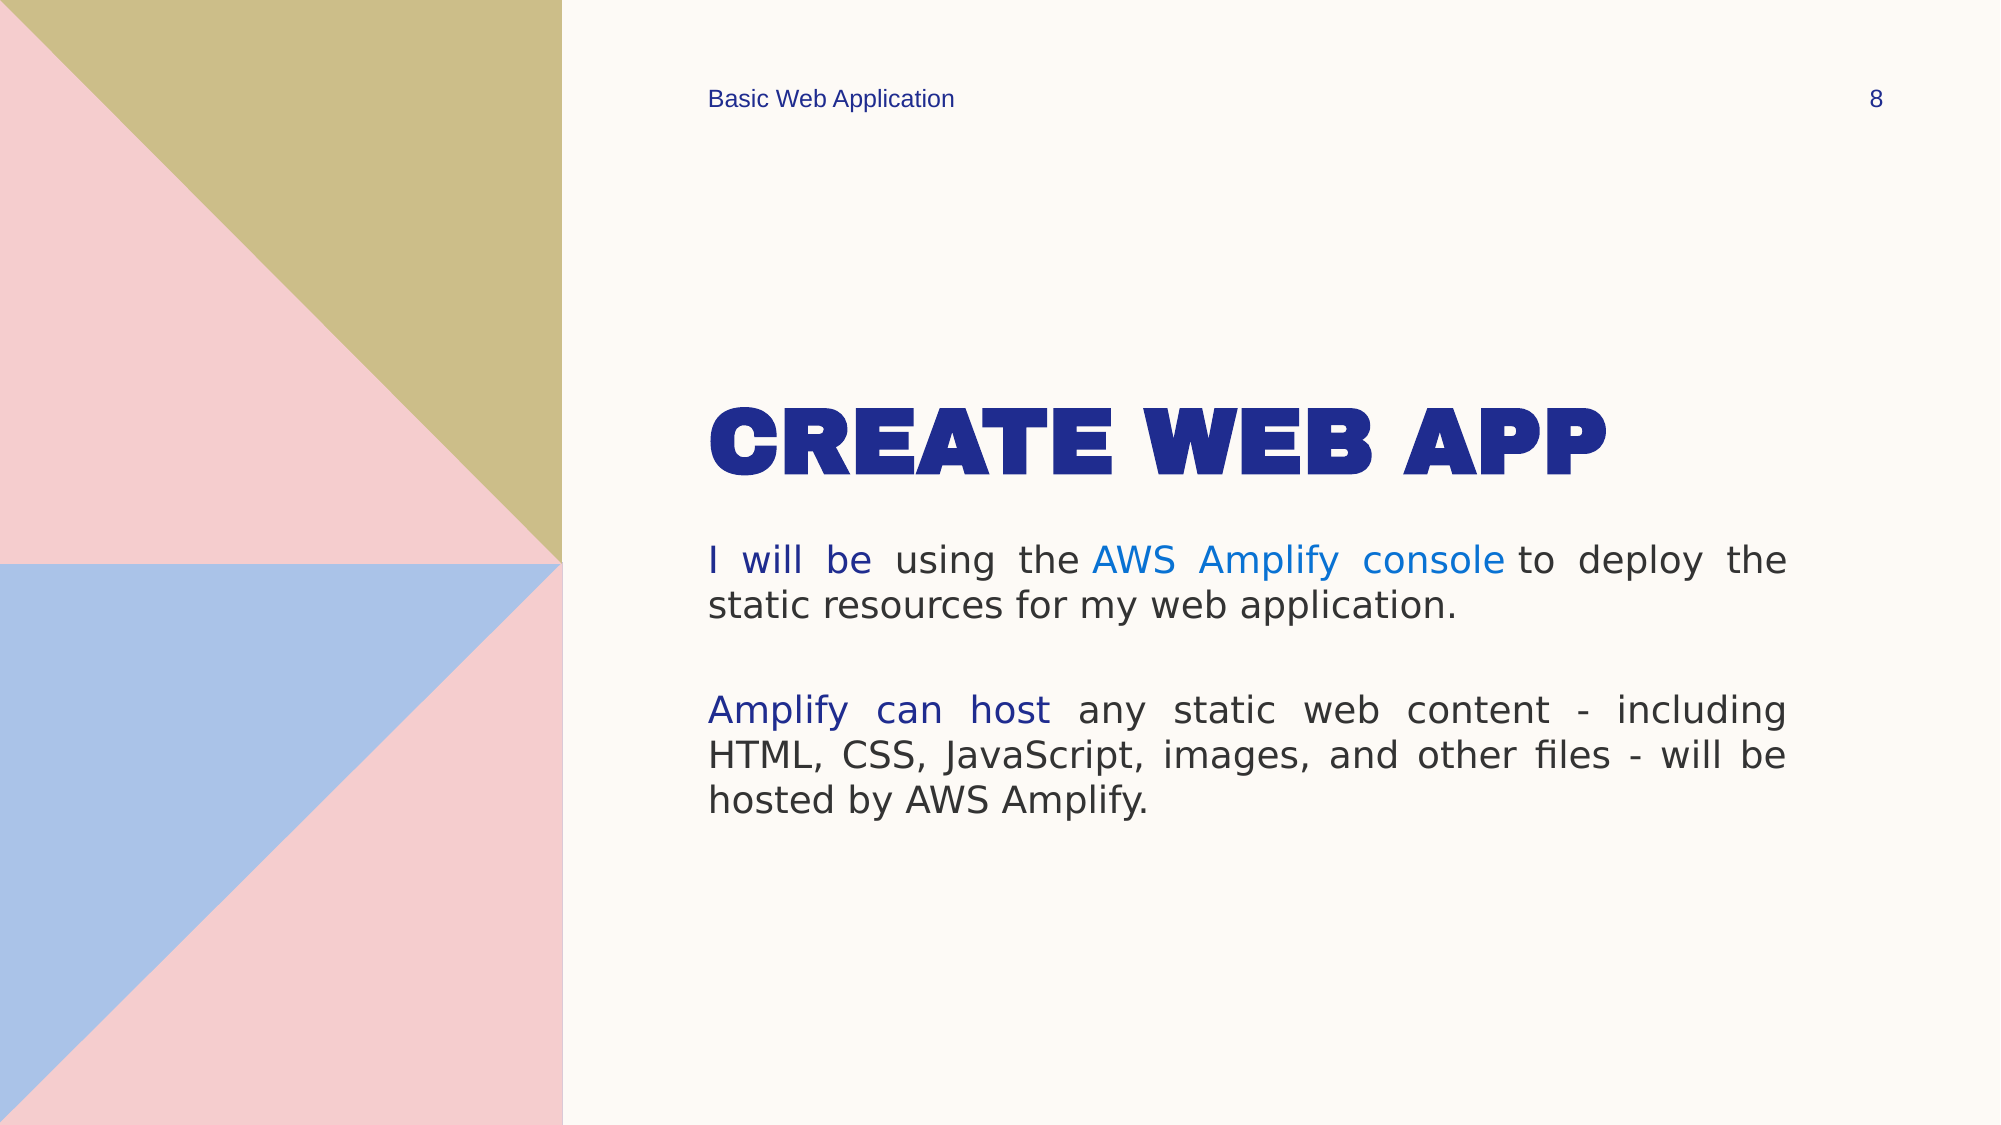

Basic Web Application
8
# Create Web App
I will be using the AWS Amplify console to deploy the static resources for my web application.

Amplify can host any static web content - including HTML, CSS, JavaScript, images, and other files - will be hosted by AWS Amplify.